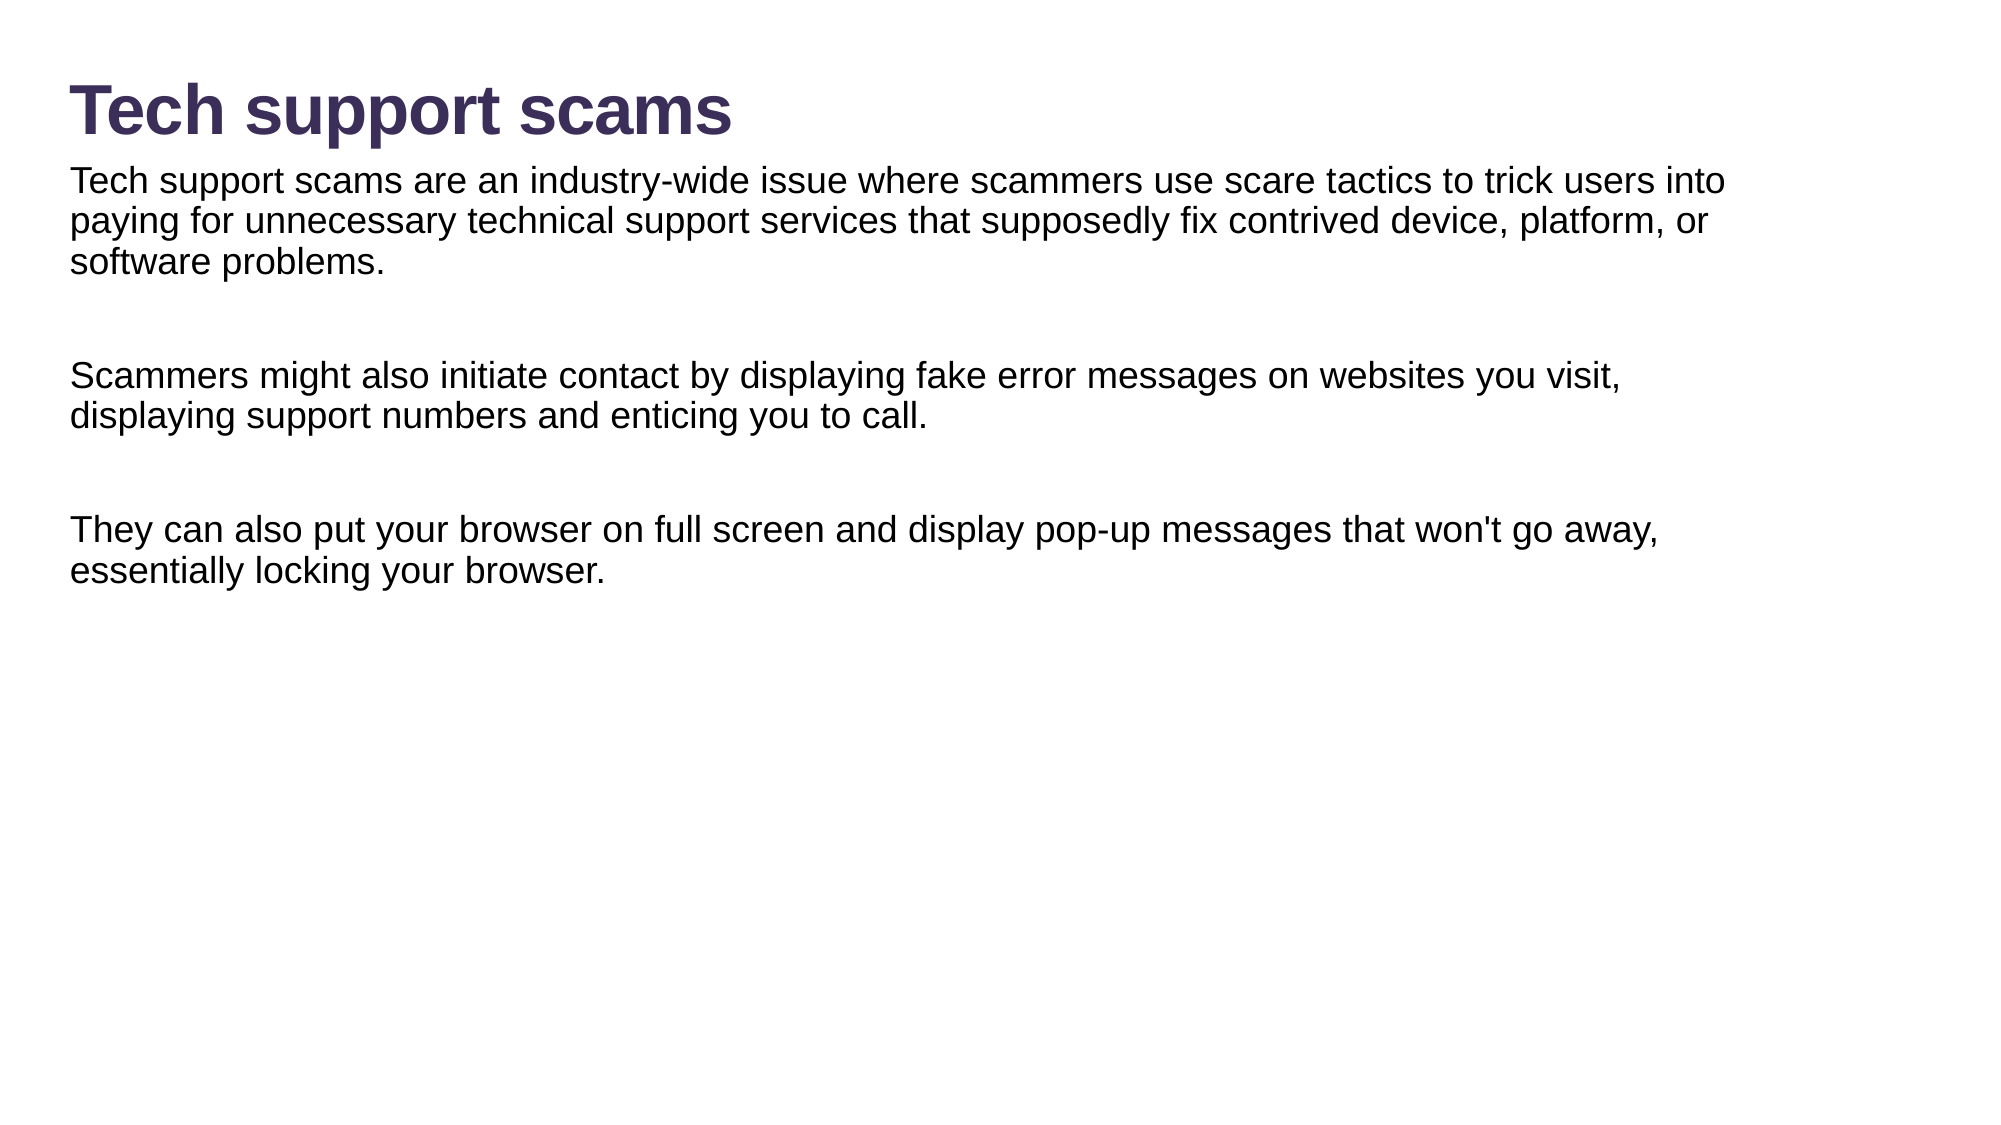

# Tech support scams
Tech support scams are an industry-wide issue where scammers use scare tactics to trick users into paying for unnecessary technical support services that supposedly fix contrived device, platform, or software problems.

Scammers might also initiate contact by displaying fake error messages on websites you visit, displaying support numbers and enticing you to call.

They can also put your browser on full screen and display pop-up messages that won't go away, essentially locking your browser.